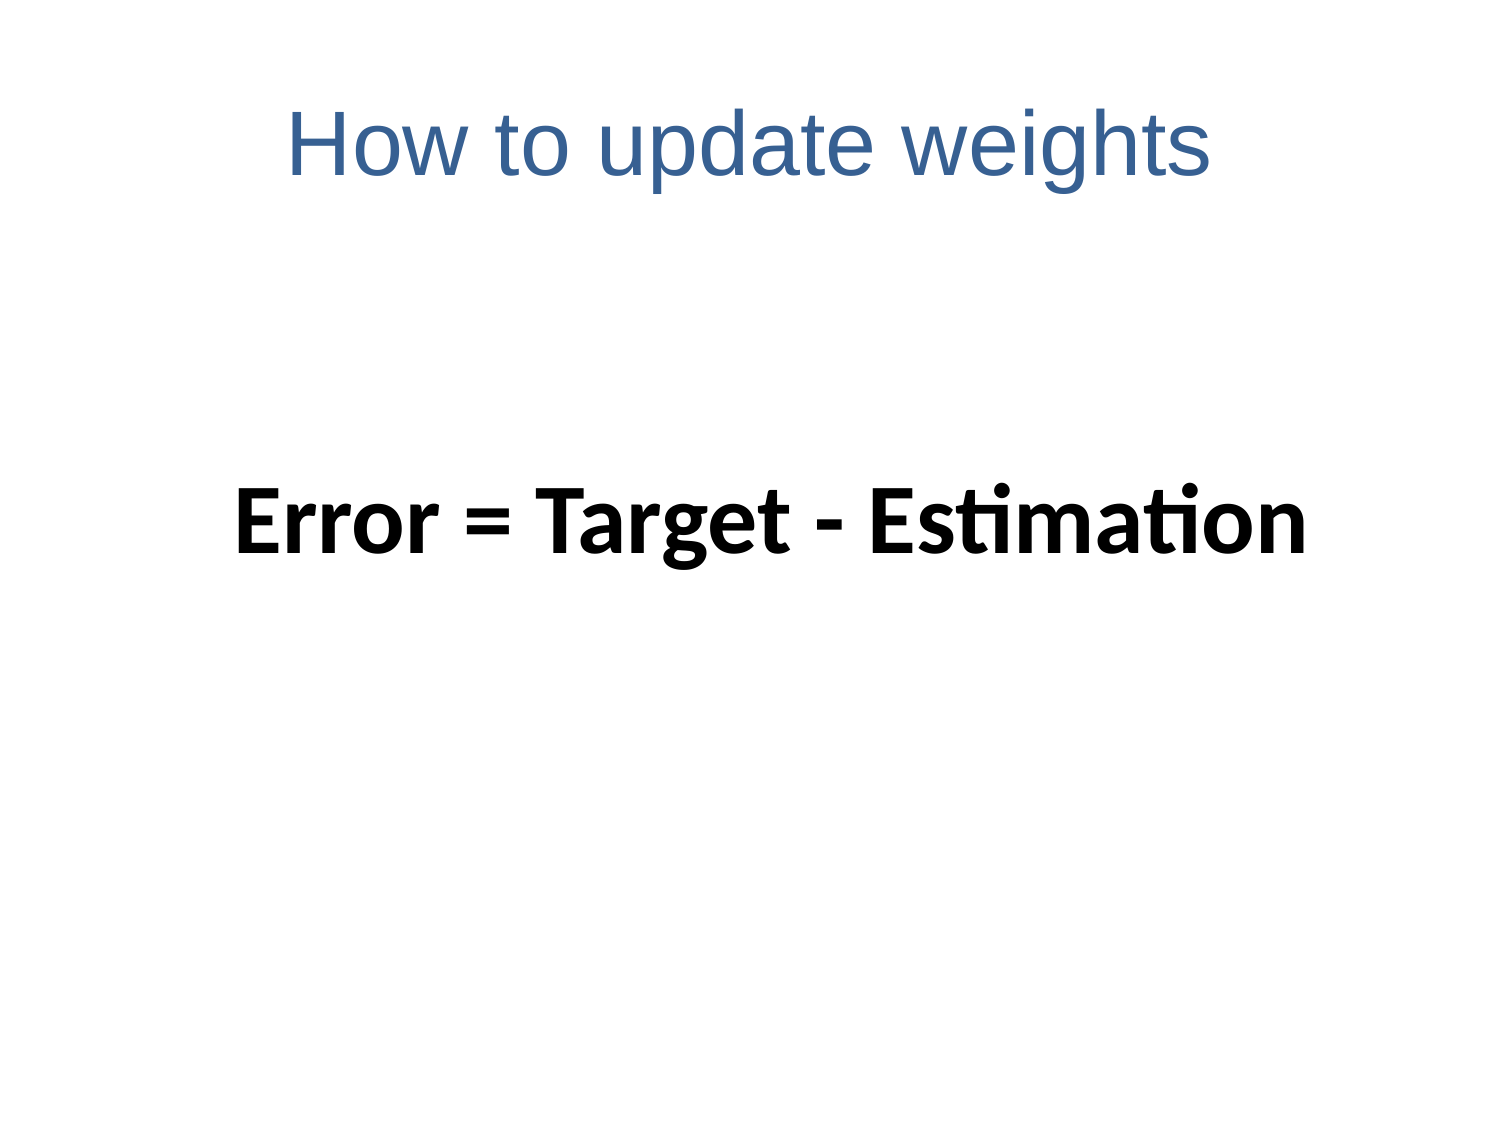

# How to update weights
Error = Target - Estimation